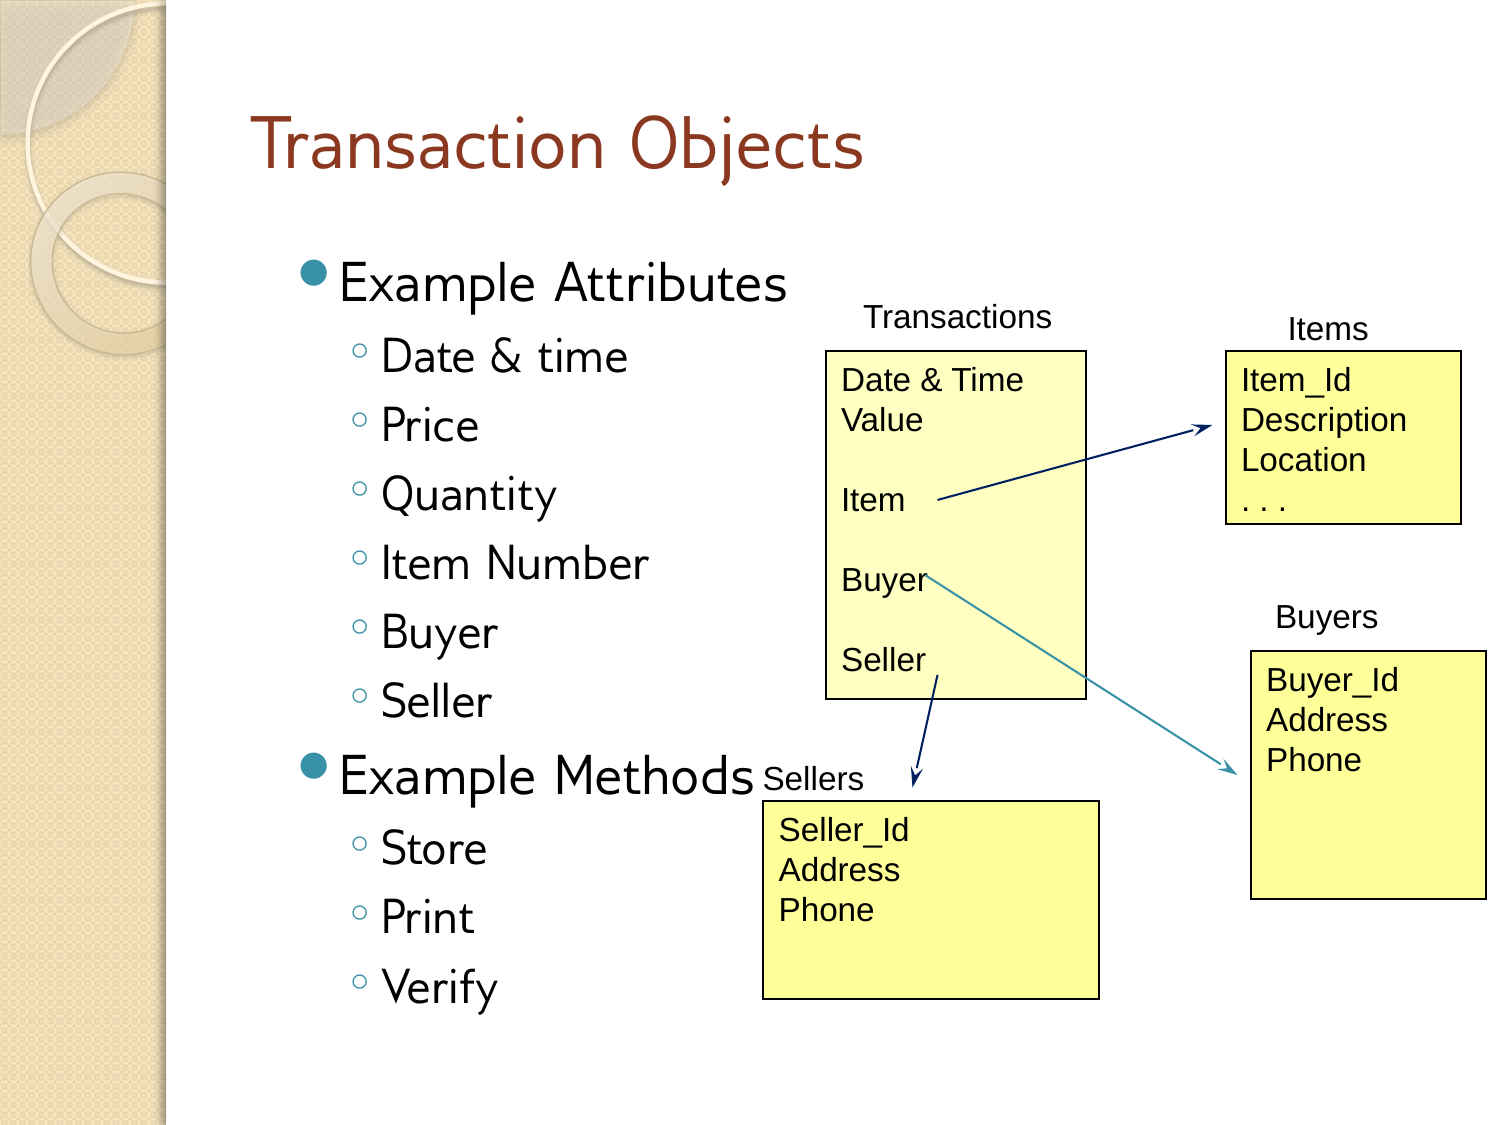

# Transaction Objects
Example Attributes
Date & time
Price
Quantity
Item Number
Buyer
Seller
Example Methods
Store
Print
Verify
Transactions
Items
Date & Time
Value

Item

Buyer

Seller
Item_Id
Description
Location
. . .

Buyers
Buyer_Id
Address
Phone

Sellers
Seller_Id
Address
Phone